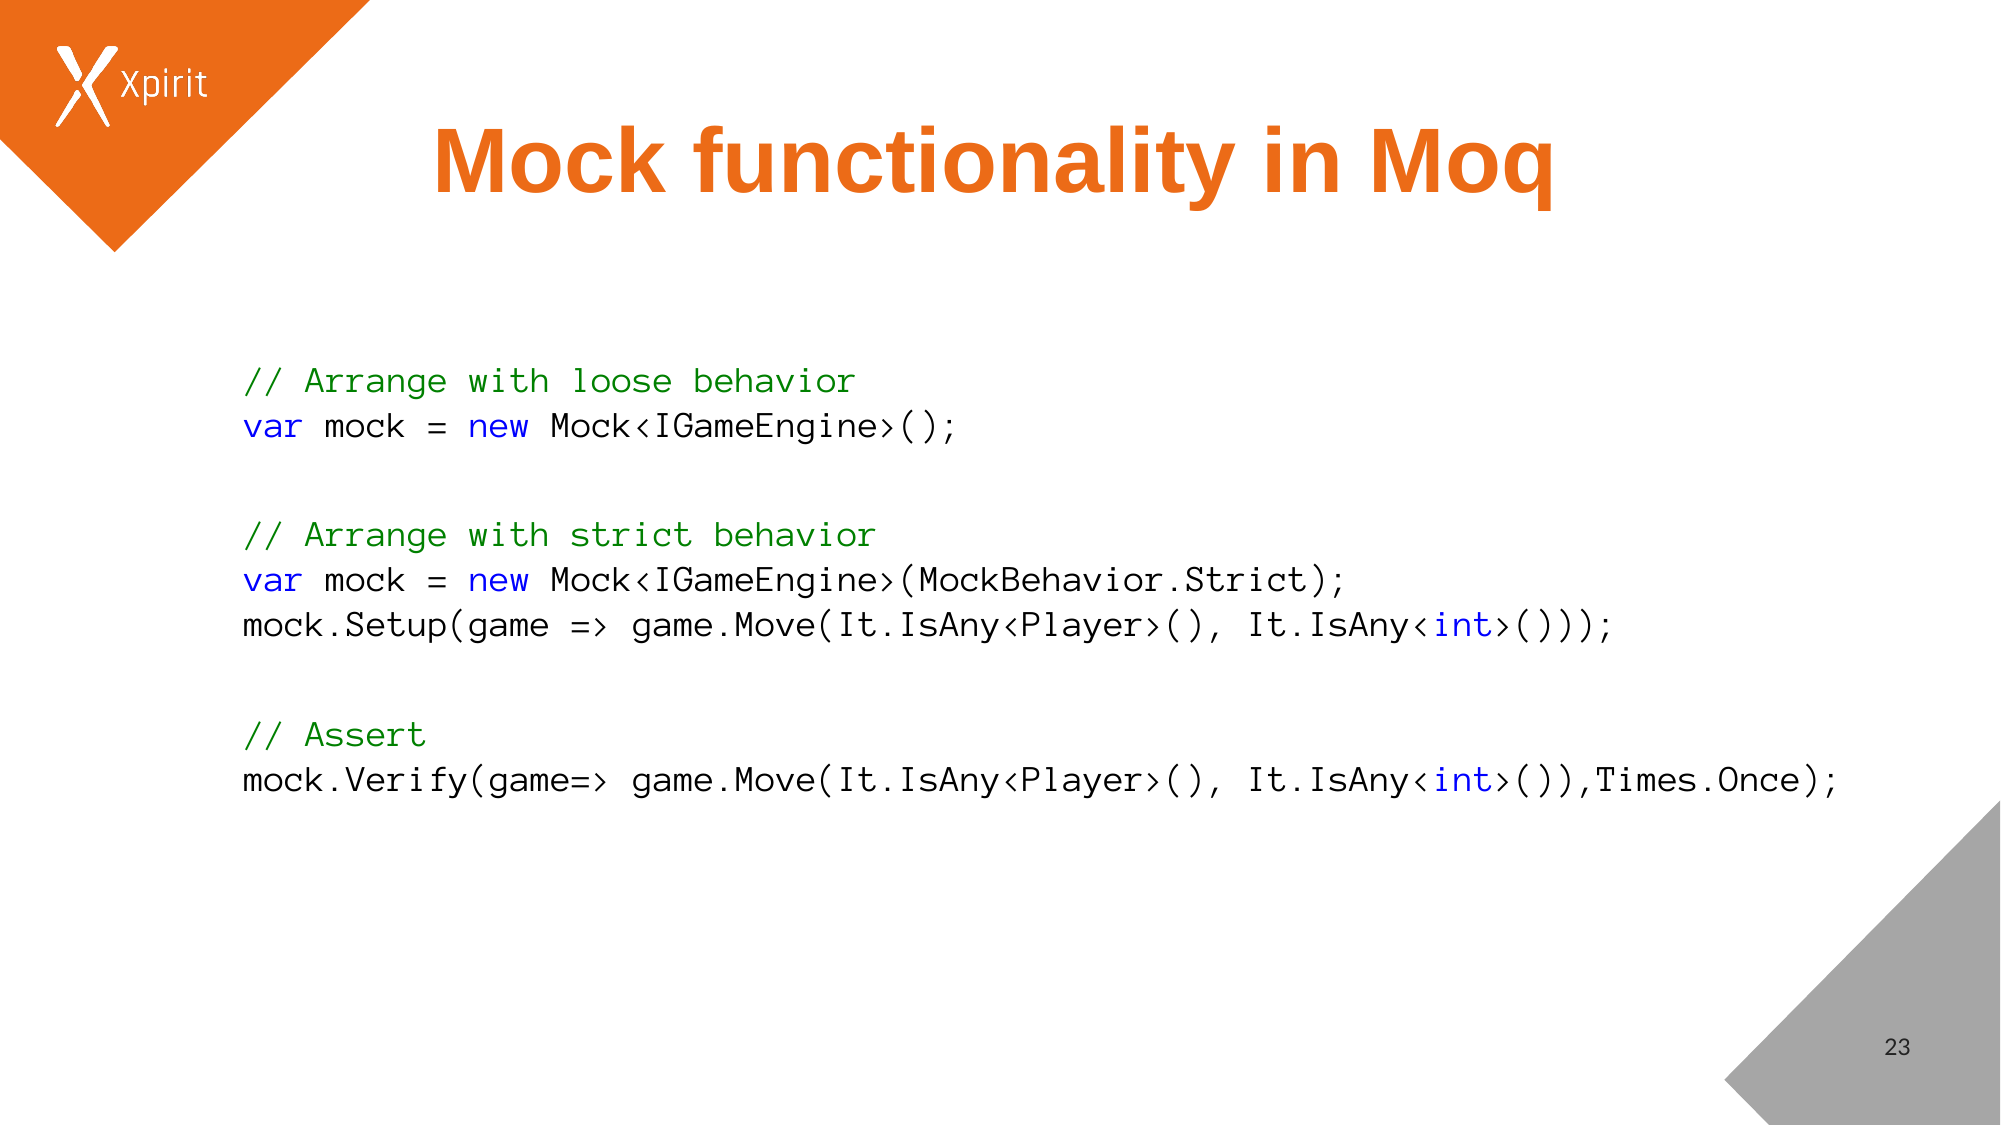

# Mock functionality in Moq
// Arrange with loose behavior
var mock = new Mock<IGameEngine>();
// Arrange with strict behavior
var mock = new Mock<IGameEngine>(MockBehavior.Strict);
mock.Setup(game => game.Move(It.IsAny<Player>(), It.IsAny<int>()));
// Assert
mock.Verify(game=> game.Move(It.IsAny<Player>(), It.IsAny<int>()),Times.Once);
23